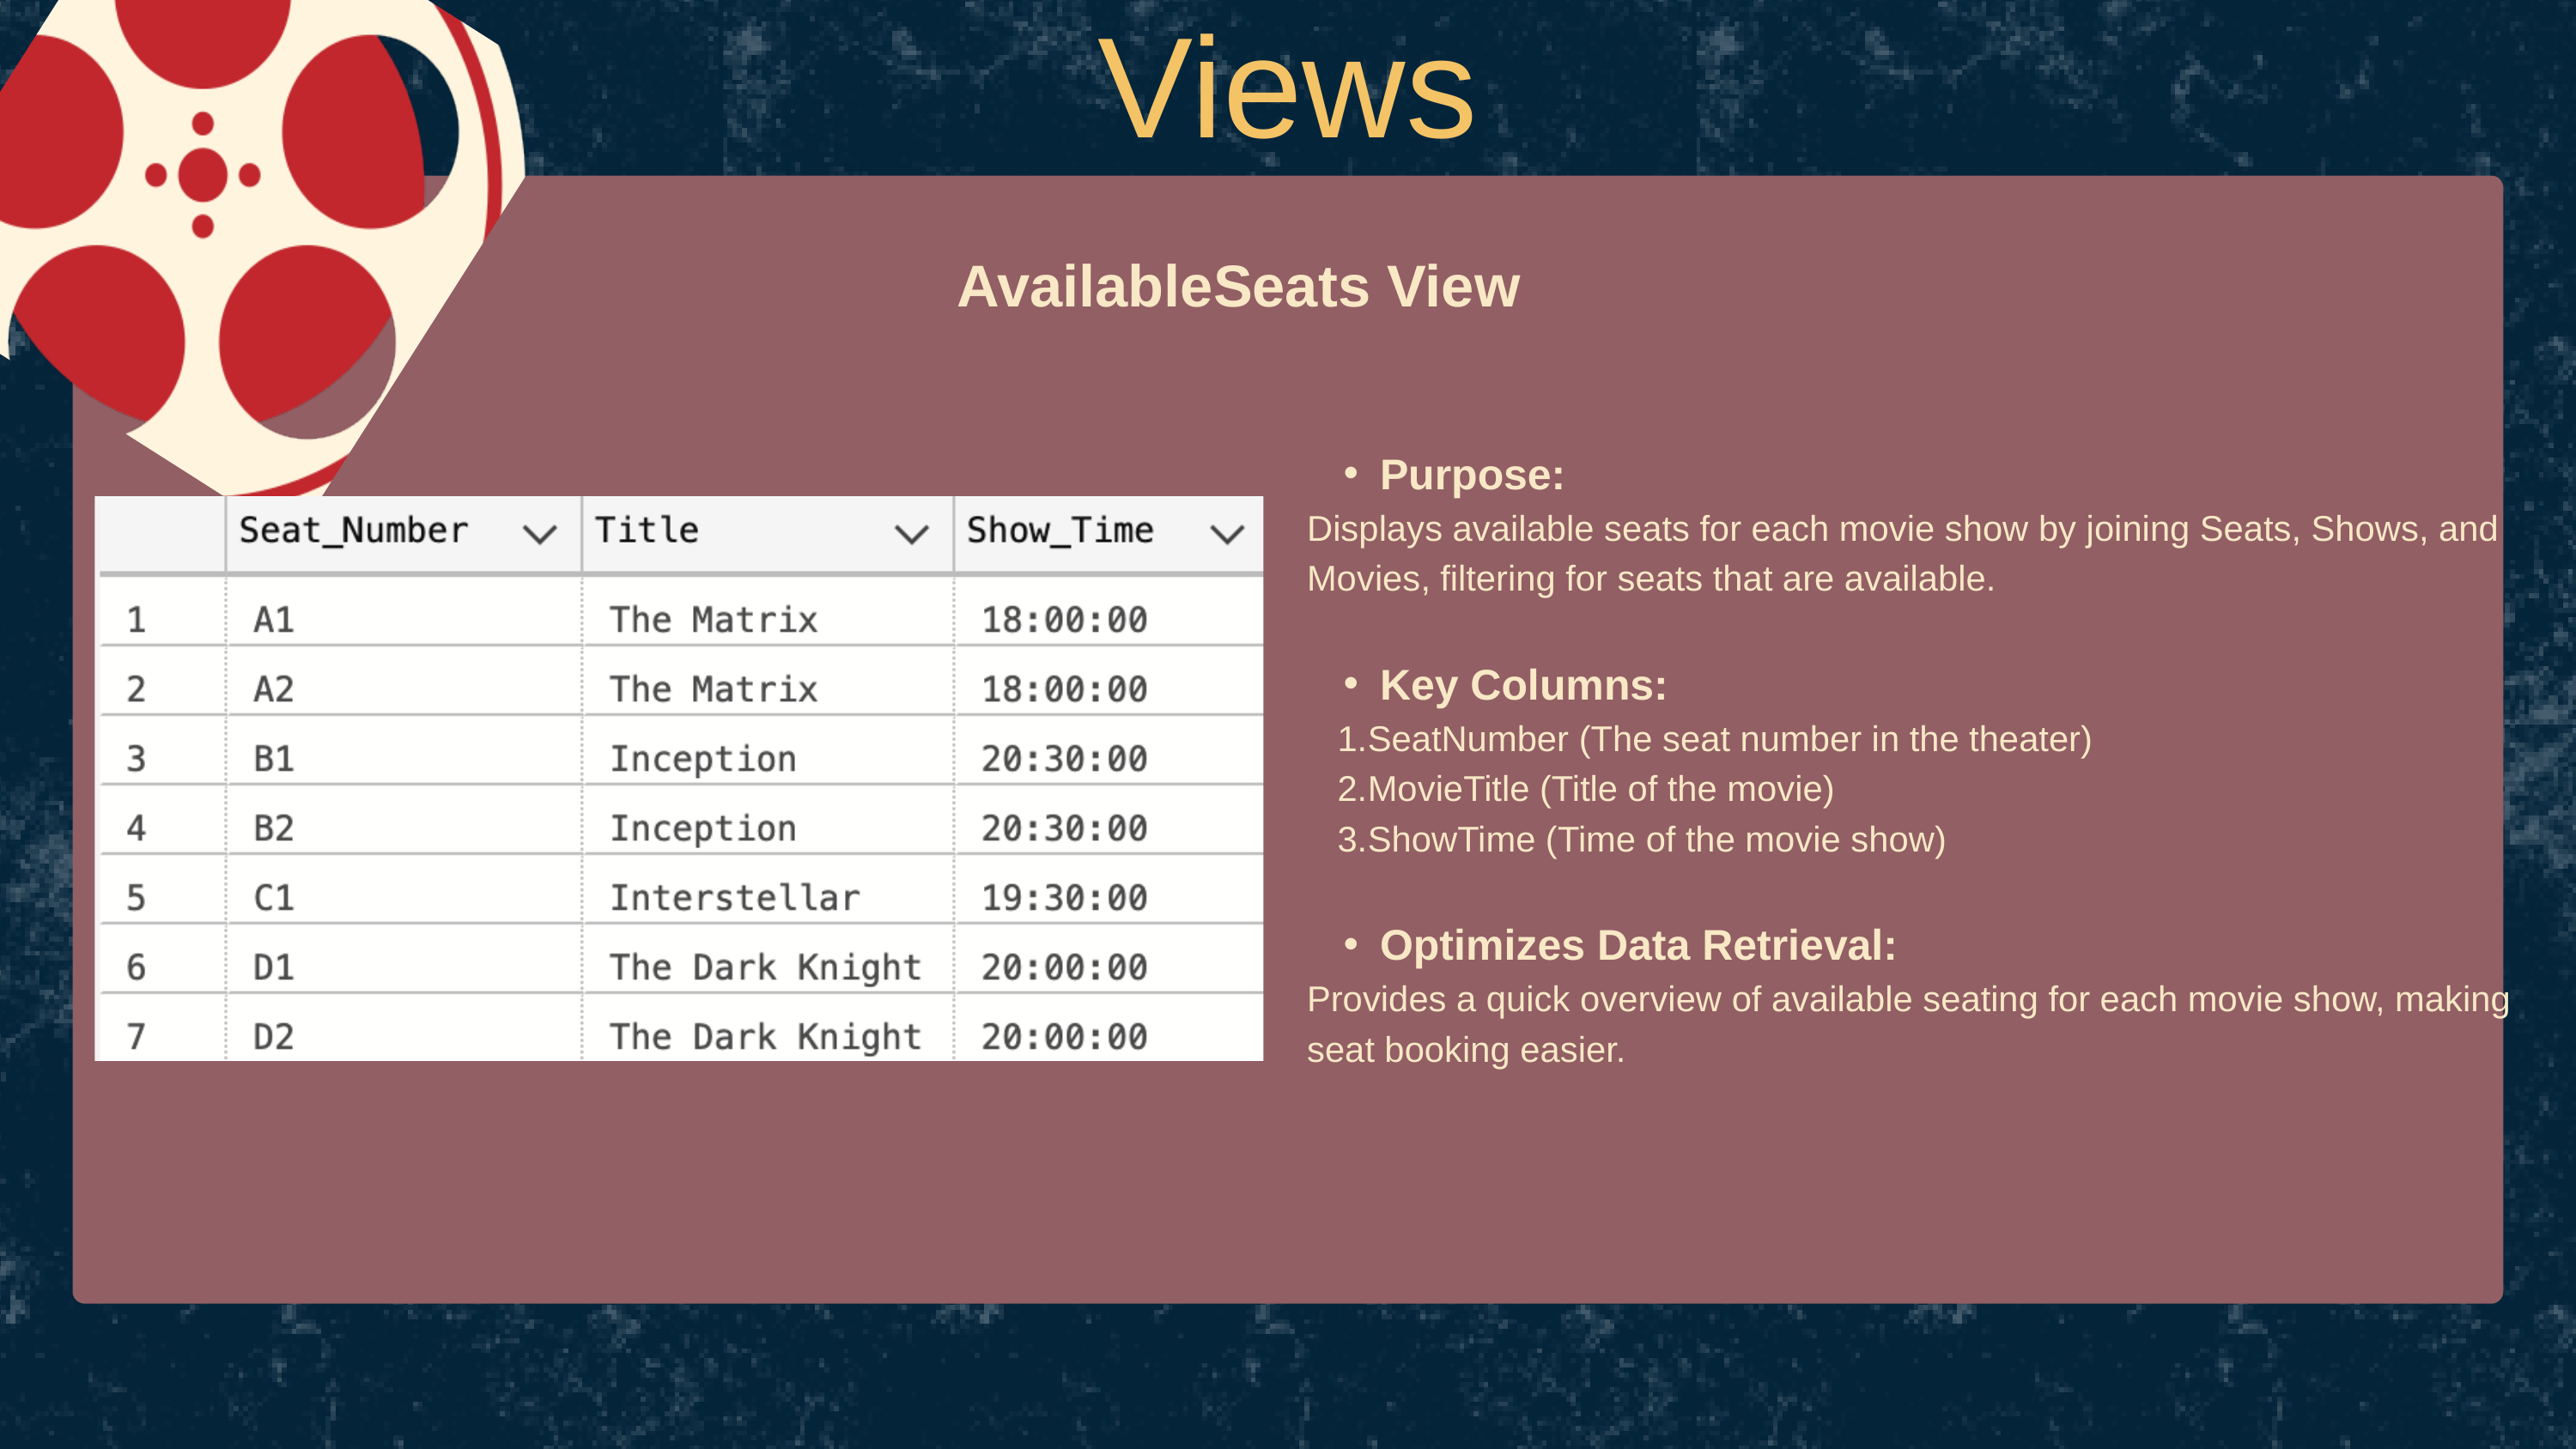

Views

AvailableSeats View
Purpose:
Displays available seats for each movie show by joining Seats, Shows, and Movies, filtering for seats that are available.

Key Columns:
SeatNumber (The seat number in the theater)
MovieTitle (Title of the movie)
ShowTime (Time of the movie show)

Optimizes Data Retrieval:
Provides a quick overview of available seating for each movie show, making seat booking easier.